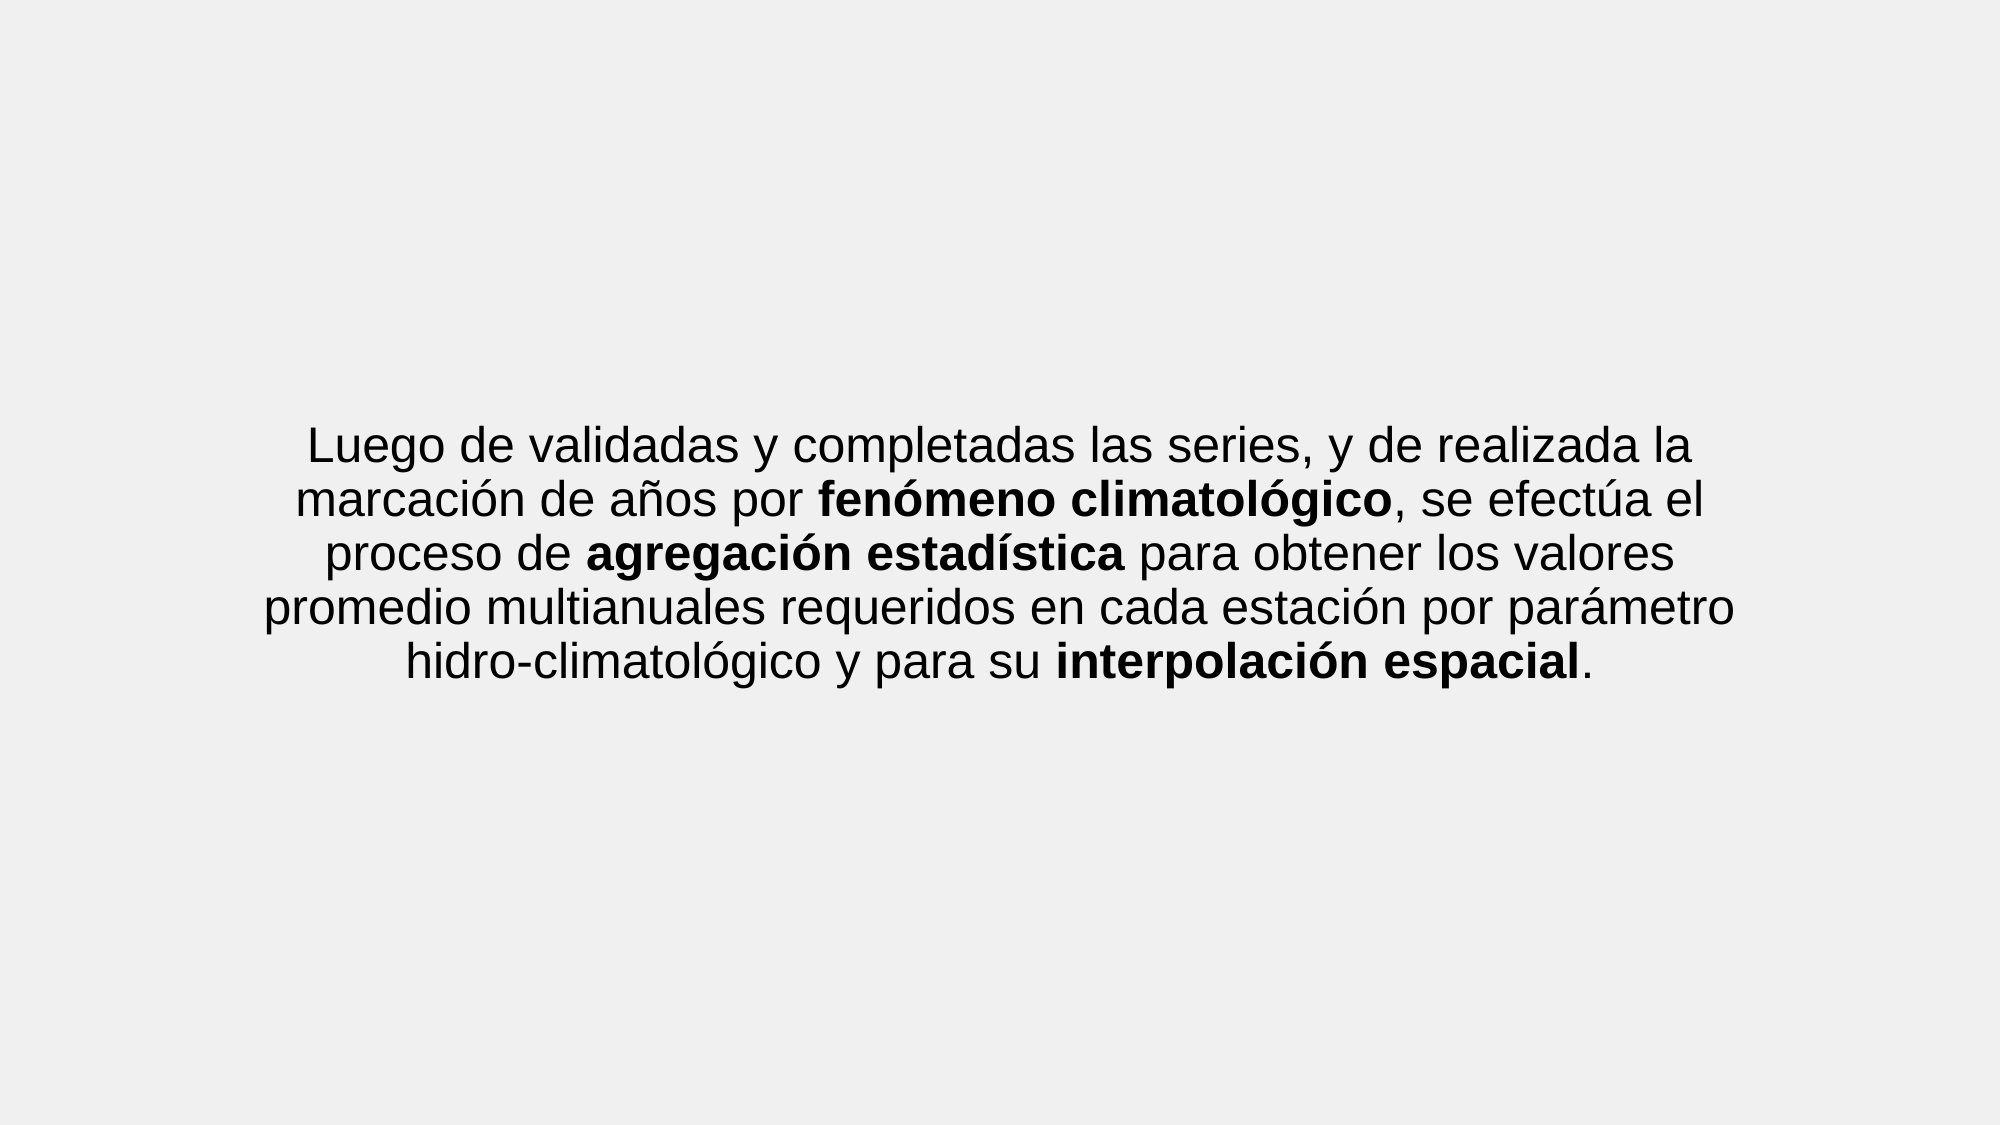

# Luego de validadas y completadas las series, y de realizada la marcación de años por fenómeno climatológico, se efectúa el proceso de agregación estadística para obtener los valores promedio multianuales requeridos en cada estación por parámetro hidro-climatológico y para su interpolación espacial.